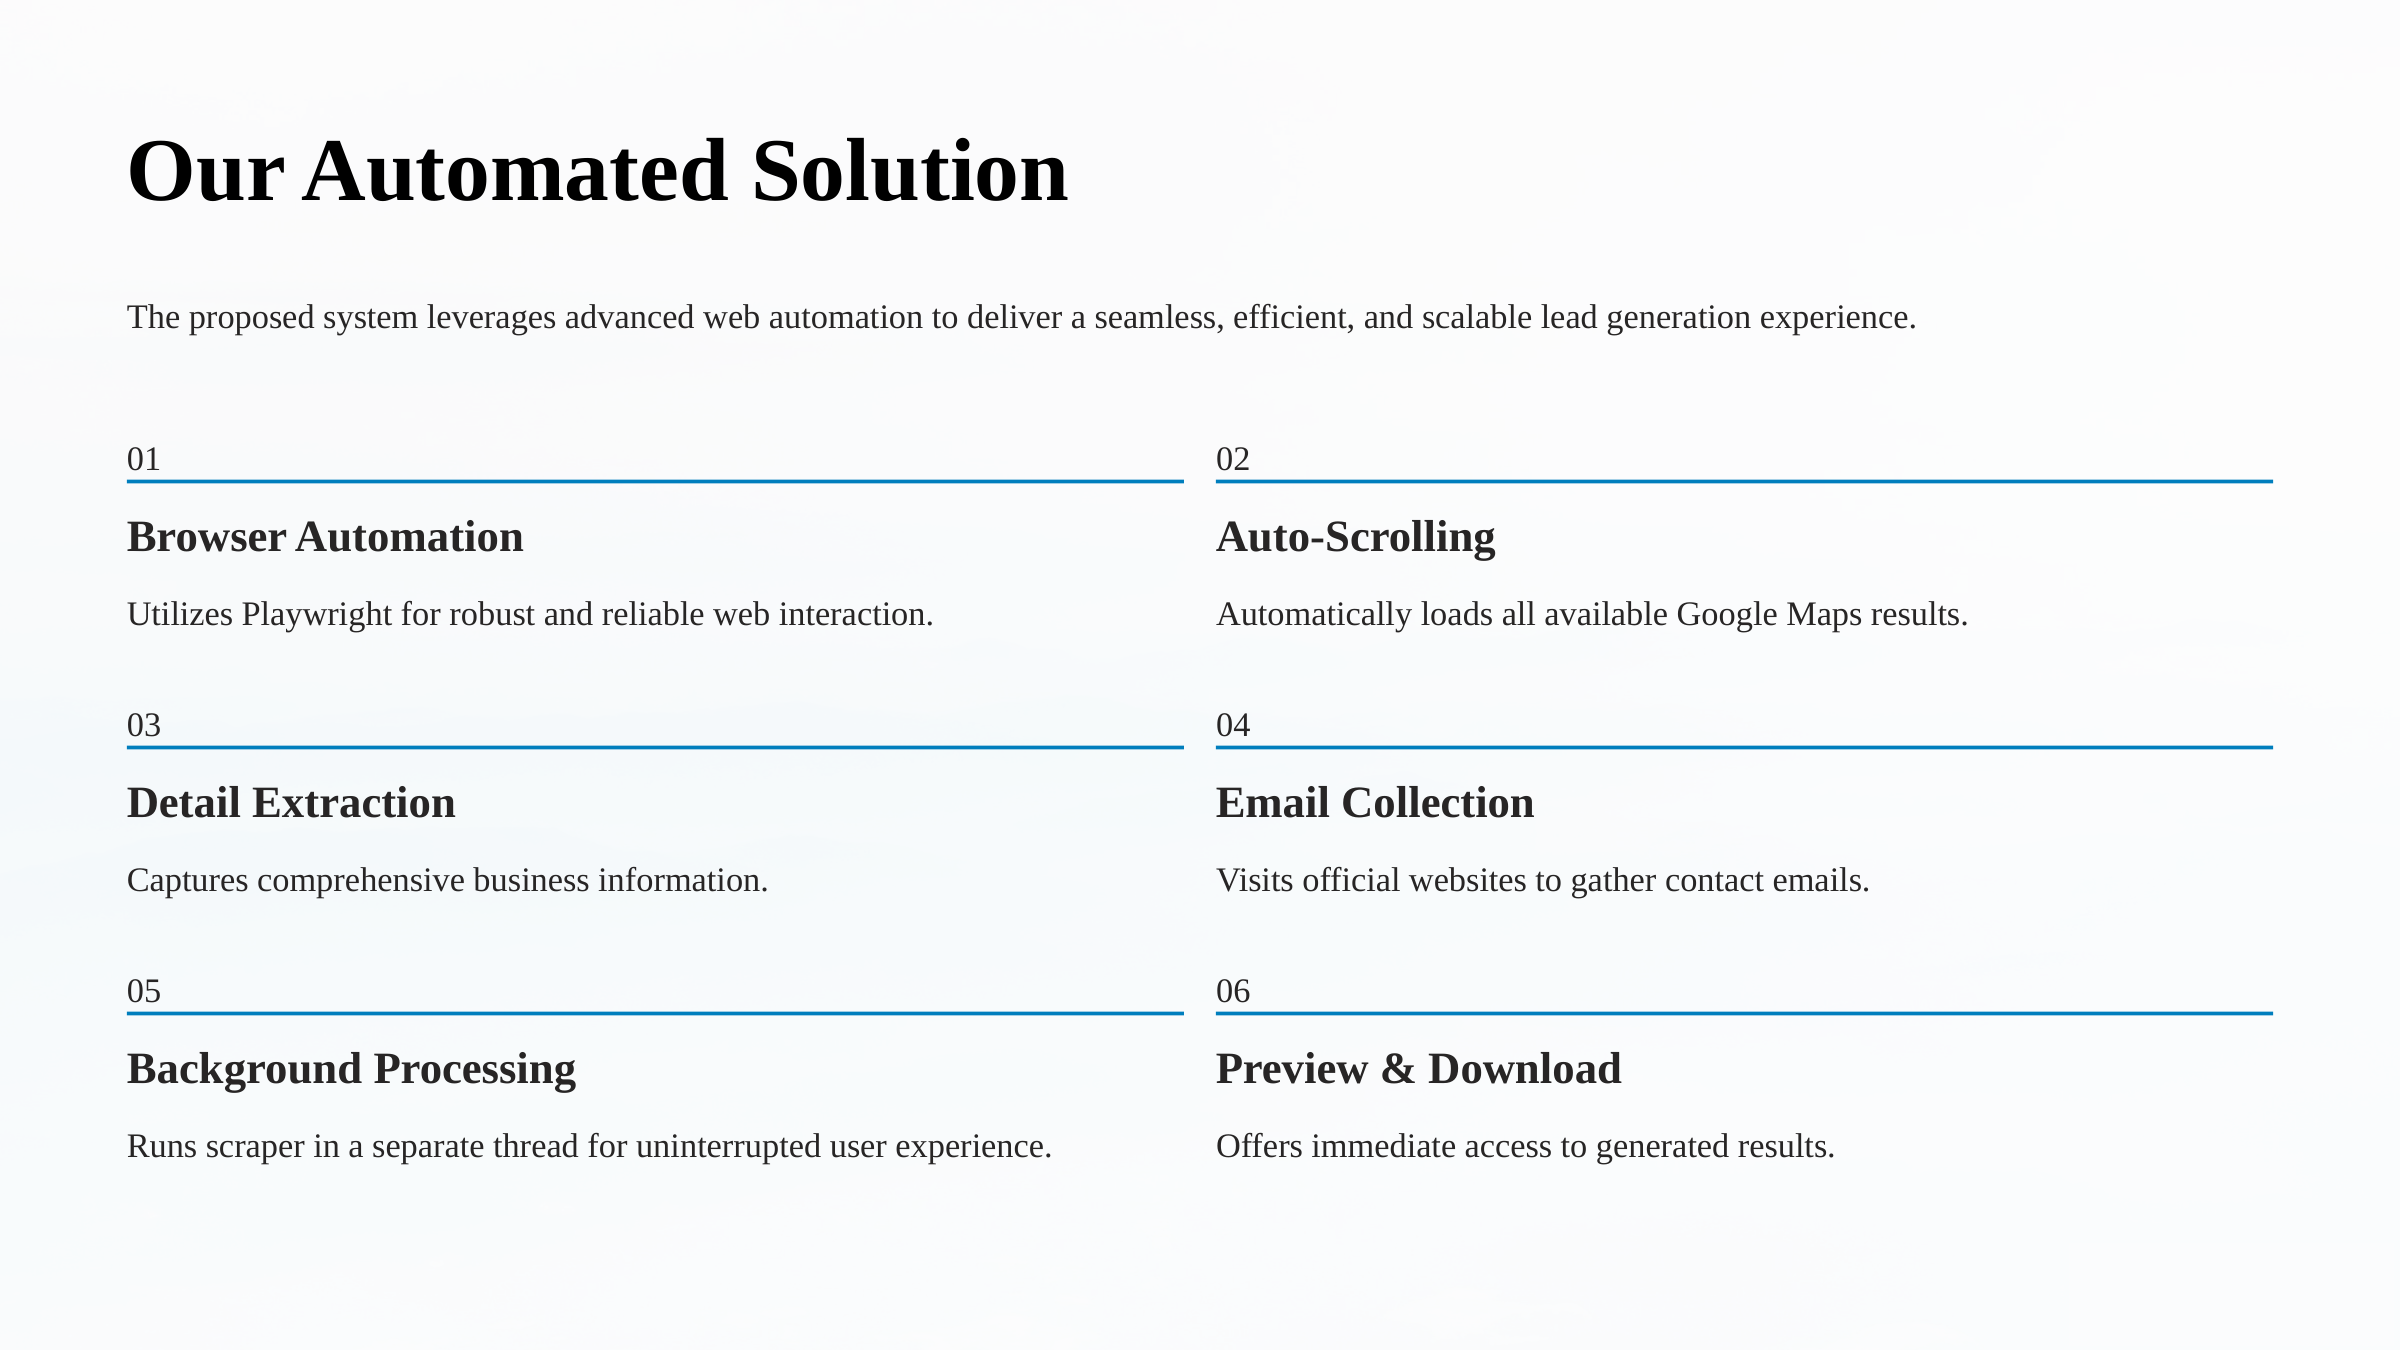

Our Automated Solution
The proposed system leverages advanced web automation to deliver a seamless, efficient, and scalable lead generation experience.
01
02

Browser Automation
Auto-Scrolling
Utilizes Playwright for robust and reliable web interaction.
Automatically loads all available Google Maps results.
03
04

Detail Extraction
Email Collection
Captures comprehensive business information.
Visits official websites to gather contact emails.
05
06

Background Processing
Preview & Download
Runs scraper in a separate thread for uninterrupted user experience.
Offers immediate access to generated results.